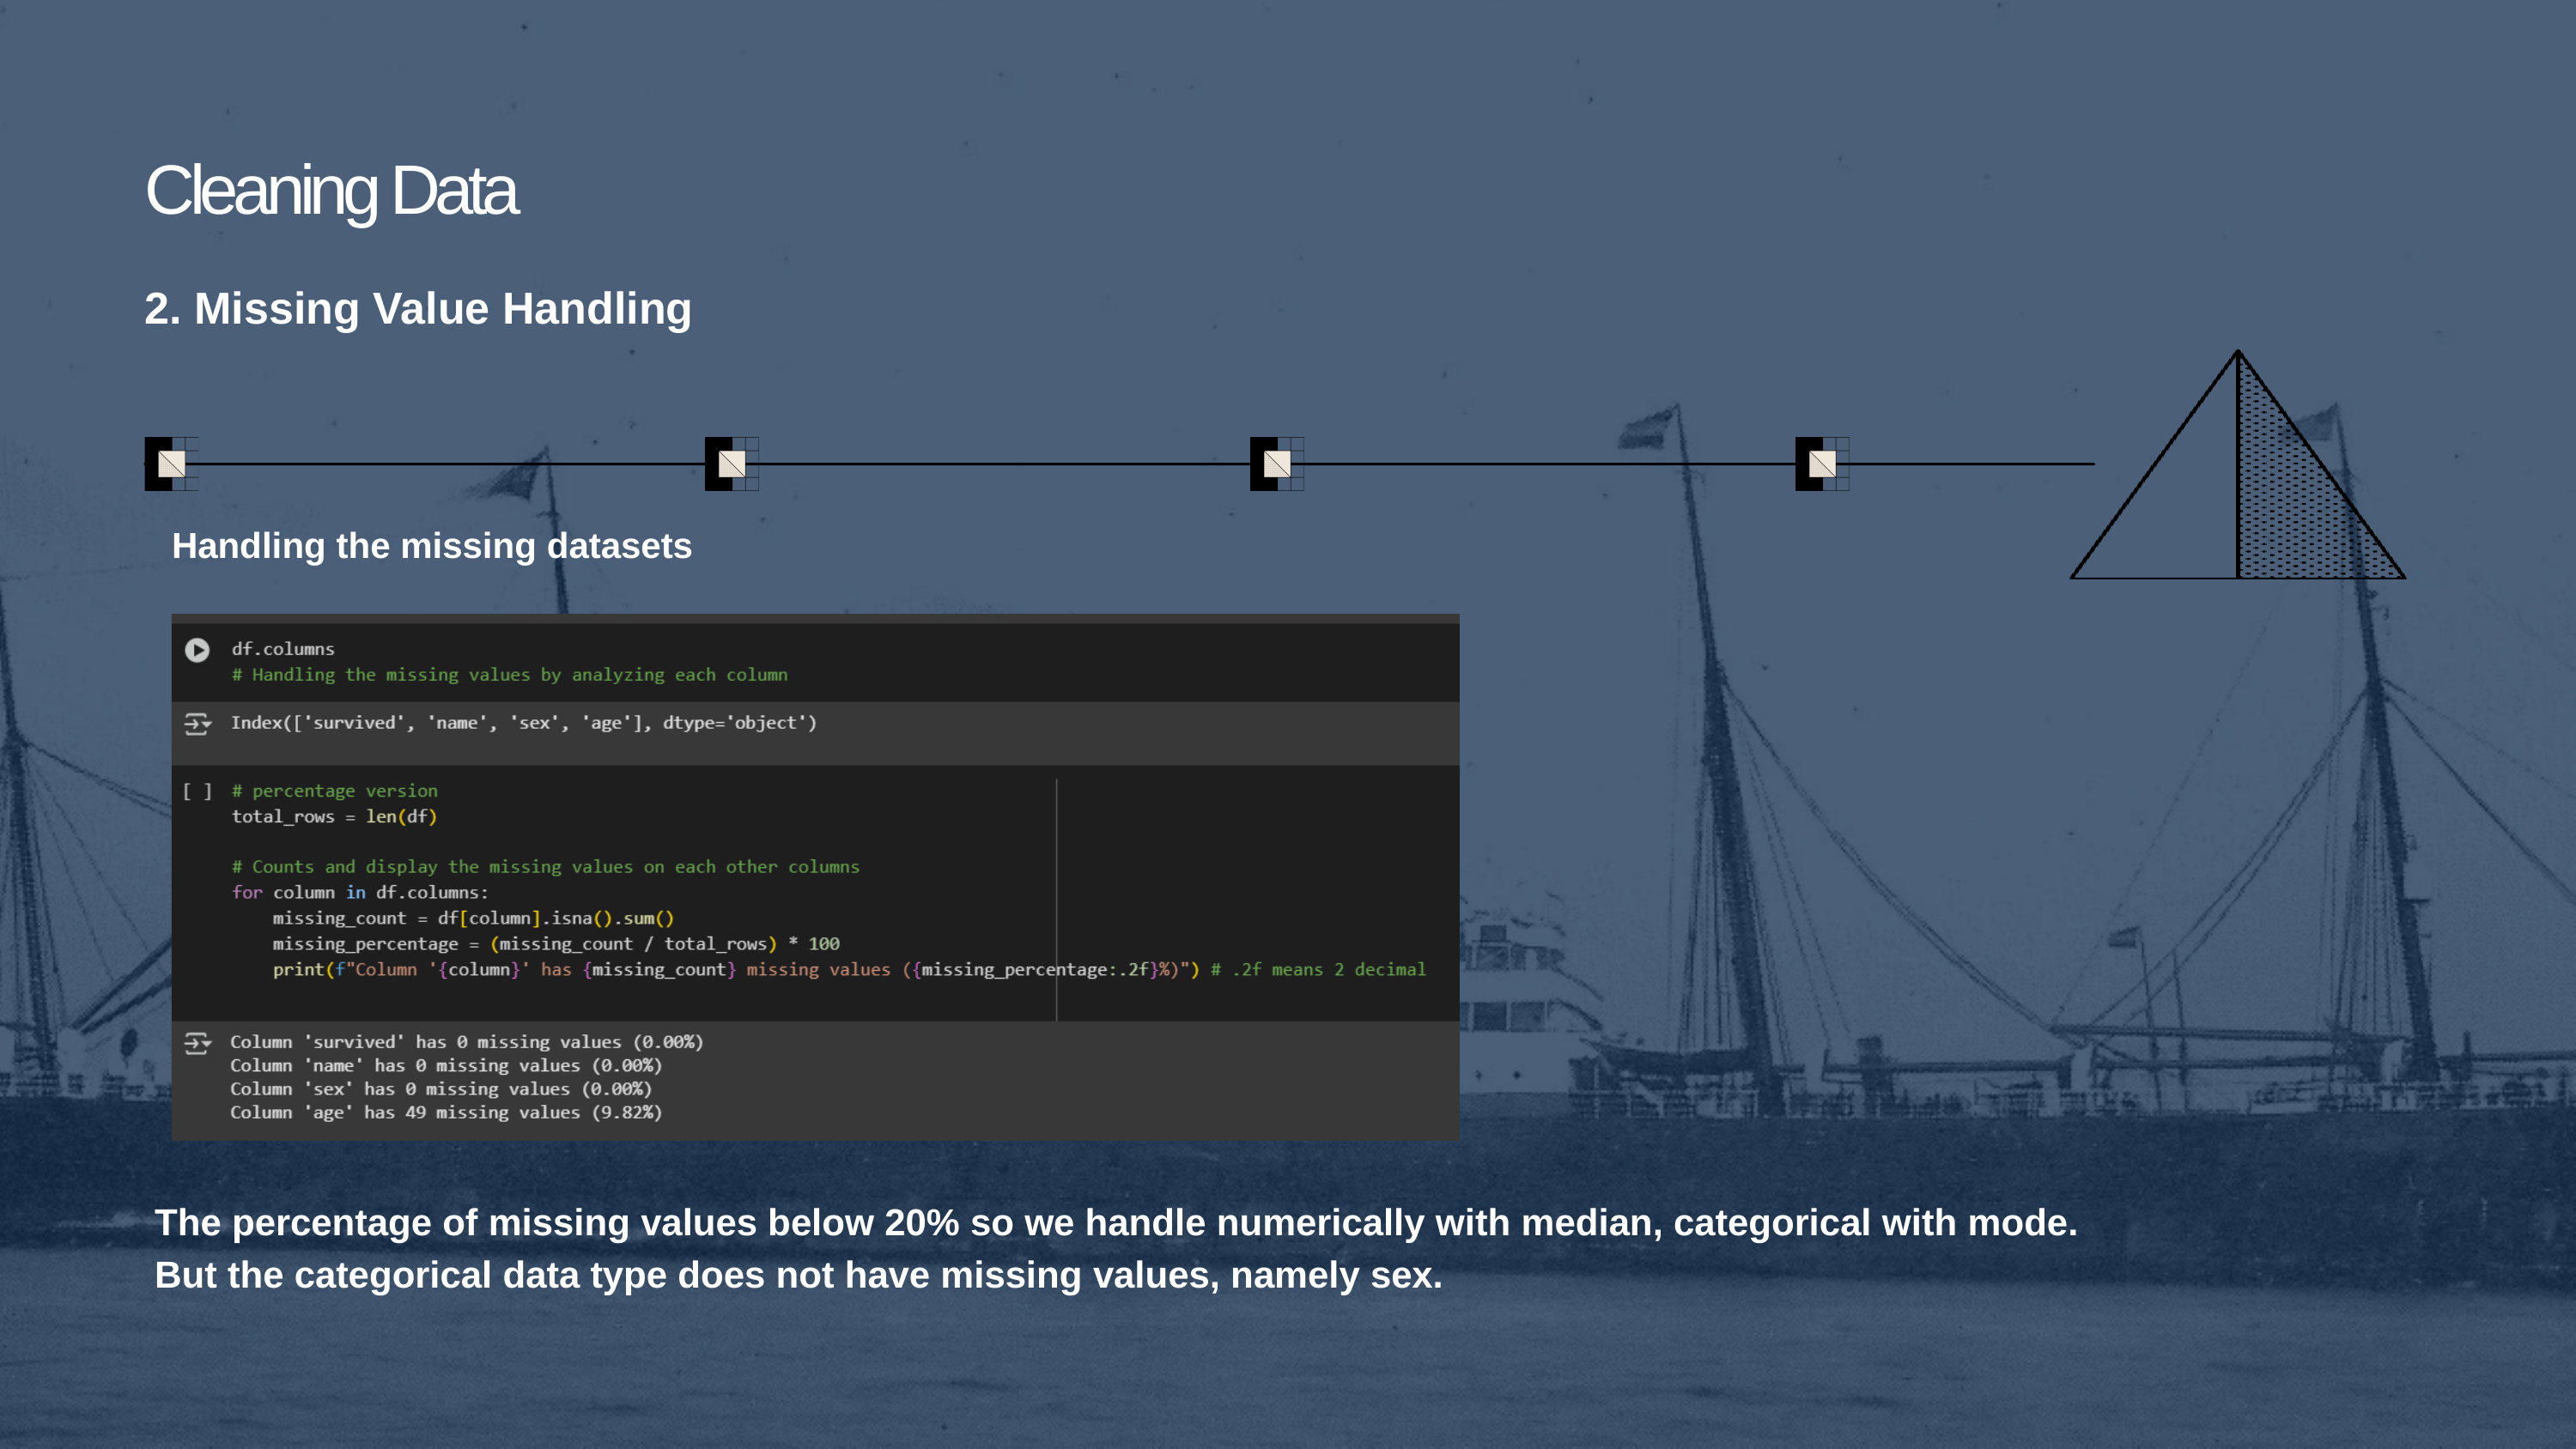

Cleaning Data
2. Missing Value Handling

Handling the missing datasets

The percentage of missing values below 20% so we handle numerically with median, categorical with mode.
But the categorical data type does not have missing values, namely sex.